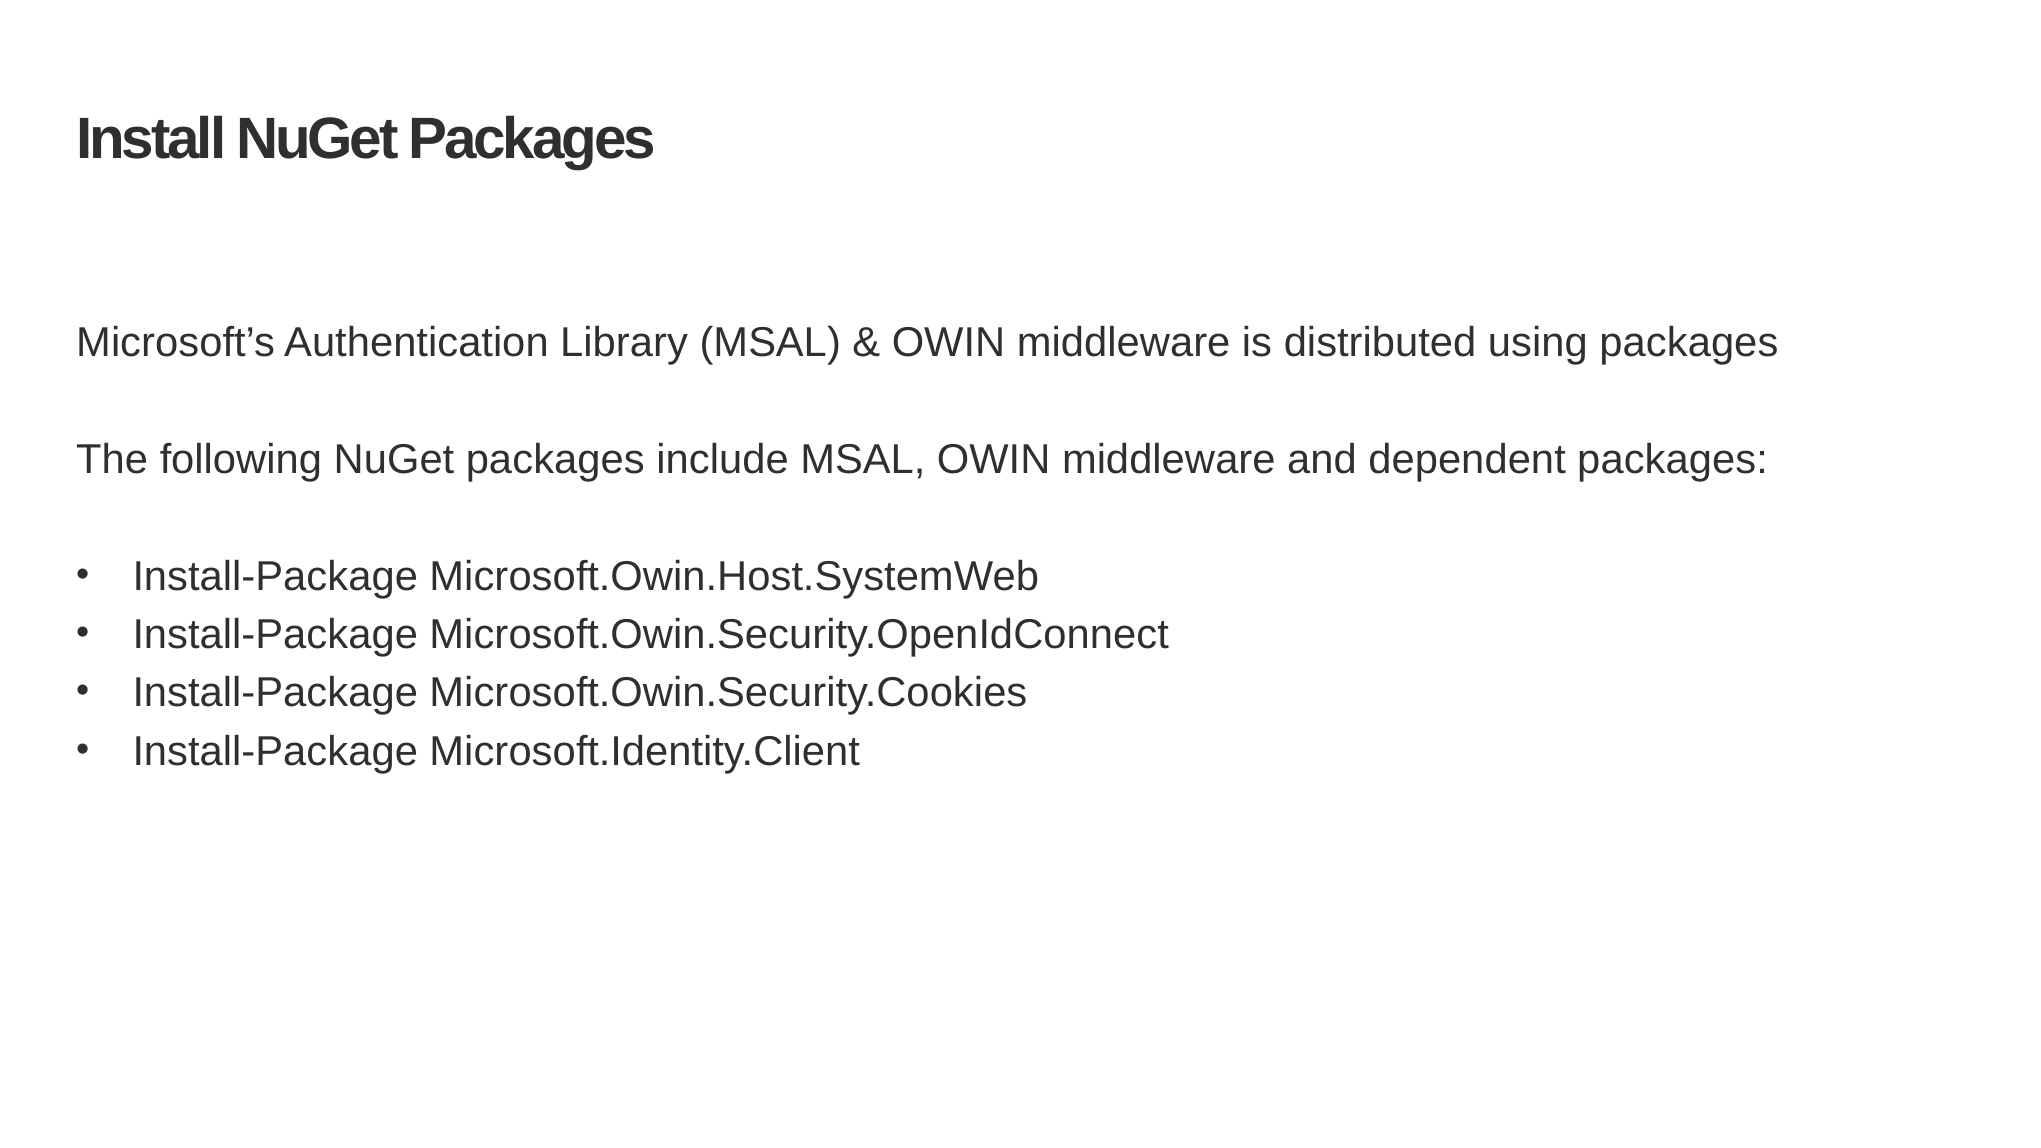

# Install NuGet Packages
Microsoft’s Authentication Library (MSAL) & OWIN middleware is distributed using packages

The following NuGet packages include MSAL, OWIN middleware and dependent packages:

Install-Package Microsoft.Owin.Host.SystemWeb
Install-Package Microsoft.Owin.Security.OpenIdConnect
Install-Package Microsoft.Owin.Security.Cookies
Install-Package Microsoft.Identity.Client